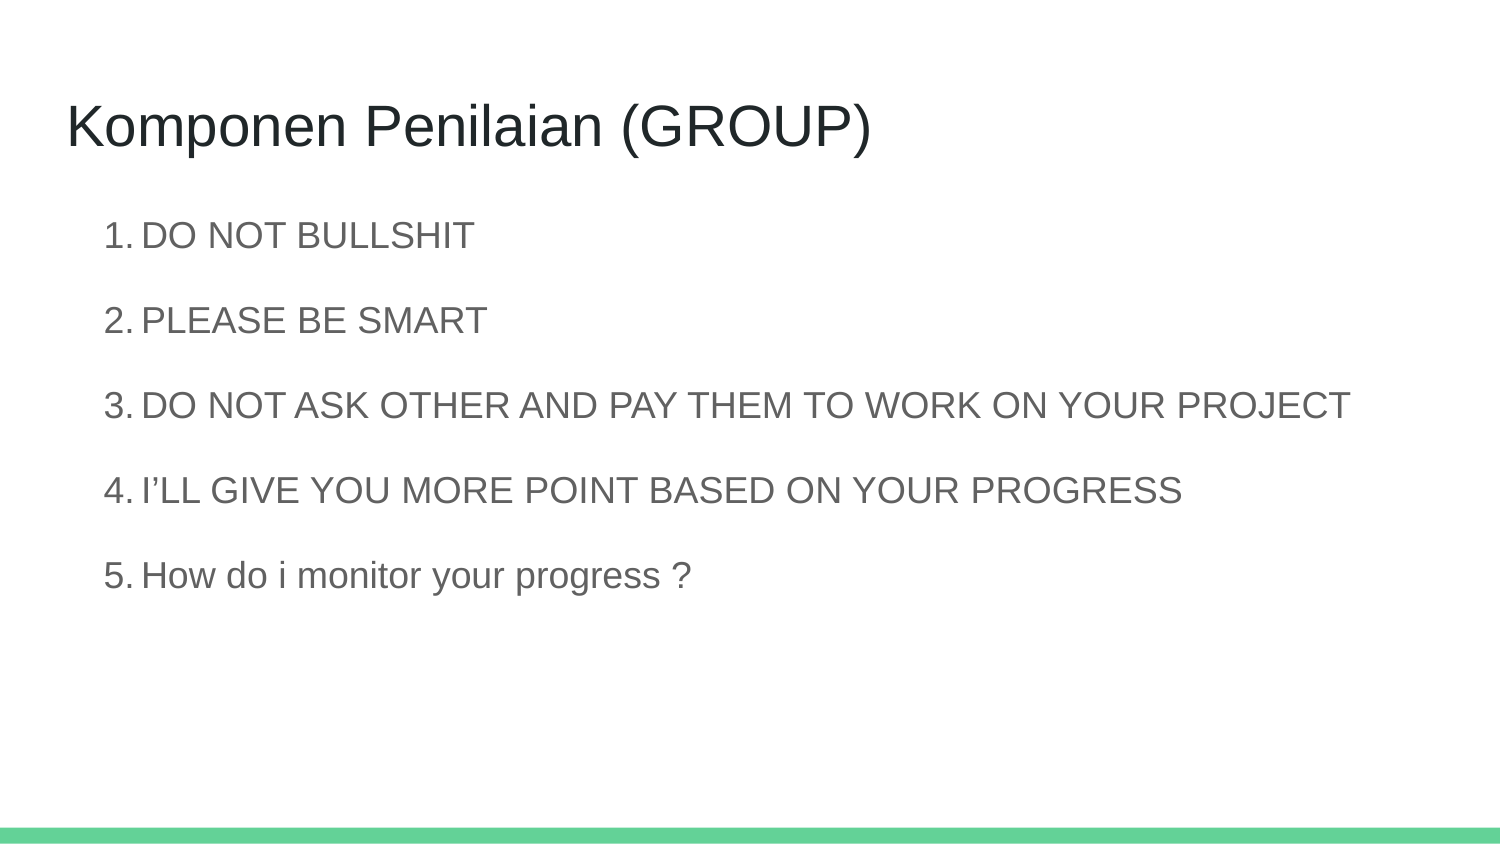

# Komponen Penilaian (GROUP)
DO NOT BULLSHIT
PLEASE BE SMART
DO NOT ASK OTHER AND PAY THEM TO WORK ON YOUR PROJECT
I’LL GIVE YOU MORE POINT BASED ON YOUR PROGRESS
How do i monitor your progress ?